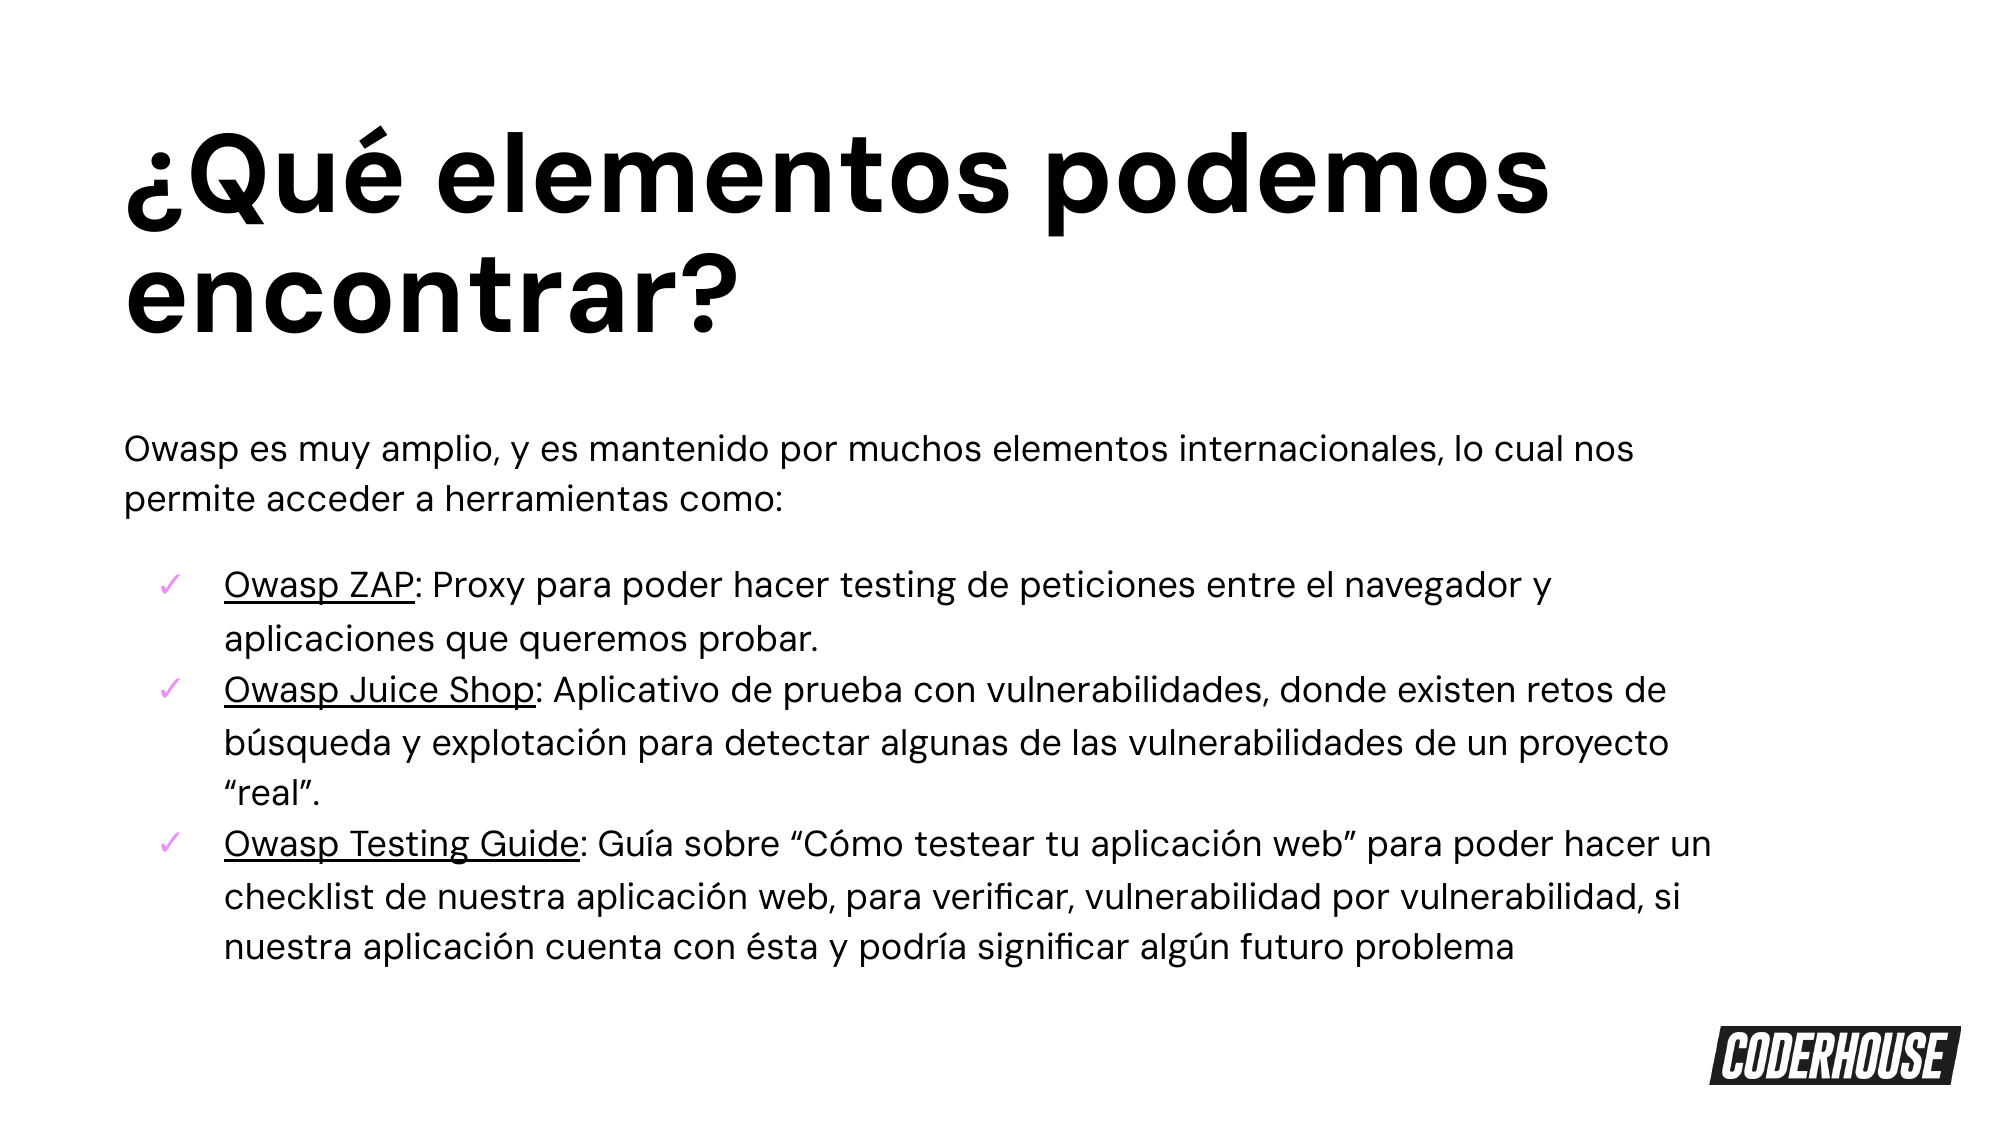

¿Qué elementos podemos encontrar?
Owasp es muy amplio, y es mantenido por muchos elementos internacionales, lo cual nos permite acceder a herramientas como:
Owasp ZAP: Proxy para poder hacer testing de peticiones entre el navegador y aplicaciones que queremos probar.
Owasp Juice Shop: Aplicativo de prueba con vulnerabilidades, donde existen retos de búsqueda y explotación para detectar algunas de las vulnerabilidades de un proyecto “real”.
Owasp Testing Guide: Guía sobre “Cómo testear tu aplicación web” para poder hacer un checklist de nuestra aplicación web, para verificar, vulnerabilidad por vulnerabilidad, si nuestra aplicación cuenta con ésta y podría significar algún futuro problema